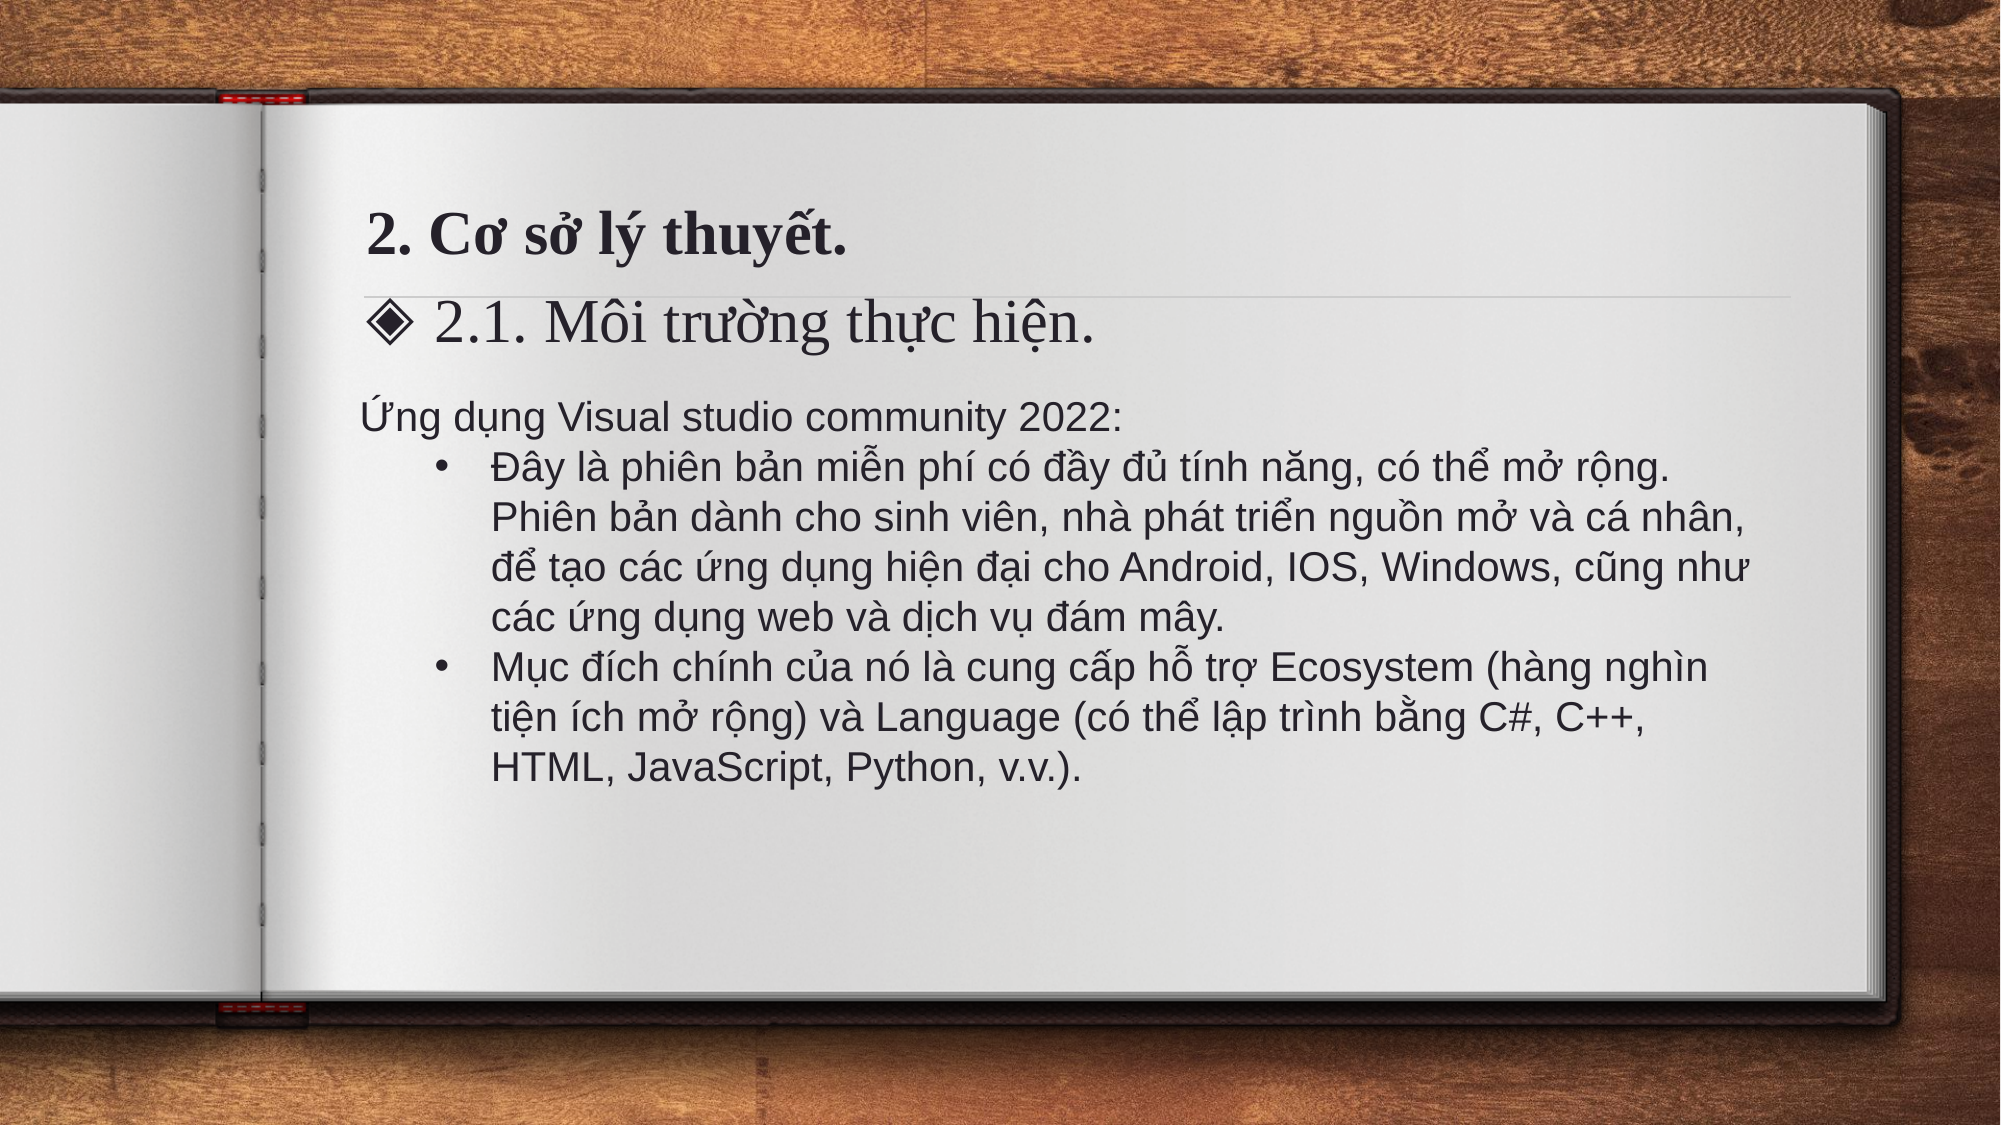

2. Cơ sở lý thuyết.
2.1. Môi trường thực hiện.
Ứng dụng Visual studio community 2022:
Đây là phiên bản miễn phí có đầy đủ tính năng, có thể mở rộng. Phiên bản dành cho sinh viên, nhà phát triển nguồn mở và cá nhân, để tạo các ứng dụng hiện đại cho Android, IOS, Windows, cũng như các ứng dụng web và dịch vụ đám mây.
Mục đích chính của nó là cung cấp hỗ trợ Ecosystem (hàng nghìn tiện ích mở rộng) và Language (có thể lập trình bằng C#, C++, HTML, JavaScript, Python, v.v.).